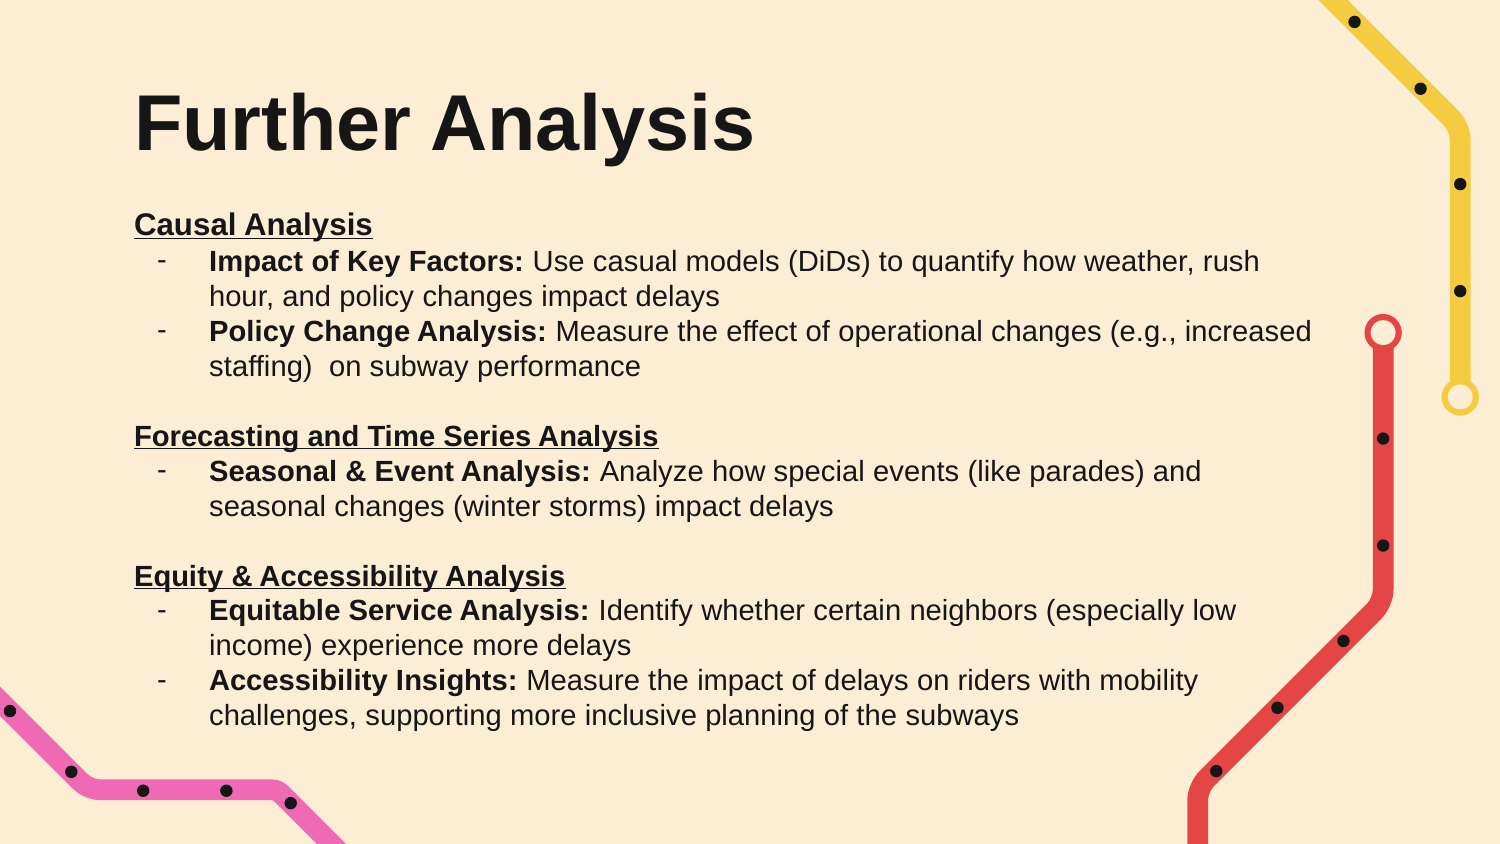

# Further Analysis
Causal Analysis
Impact of Key Factors: Use casual models (DiDs) to quantify how weather, rush hour, and policy changes impact delays
Policy Change Analysis: Measure the effect of operational changes (e.g., increased staffing)  on subway performance

Forecasting and Time Series Analysis
Seasonal & Event Analysis: Analyze how special events (like parades) and seasonal changes (winter storms) impact delays

Equity & Accessibility Analysis
Equitable Service Analysis: Identify whether certain neighbors (especially low income) experience more delays
Accessibility Insights: Measure the impact of delays on riders with mobility challenges, supporting more inclusive planning of the subways